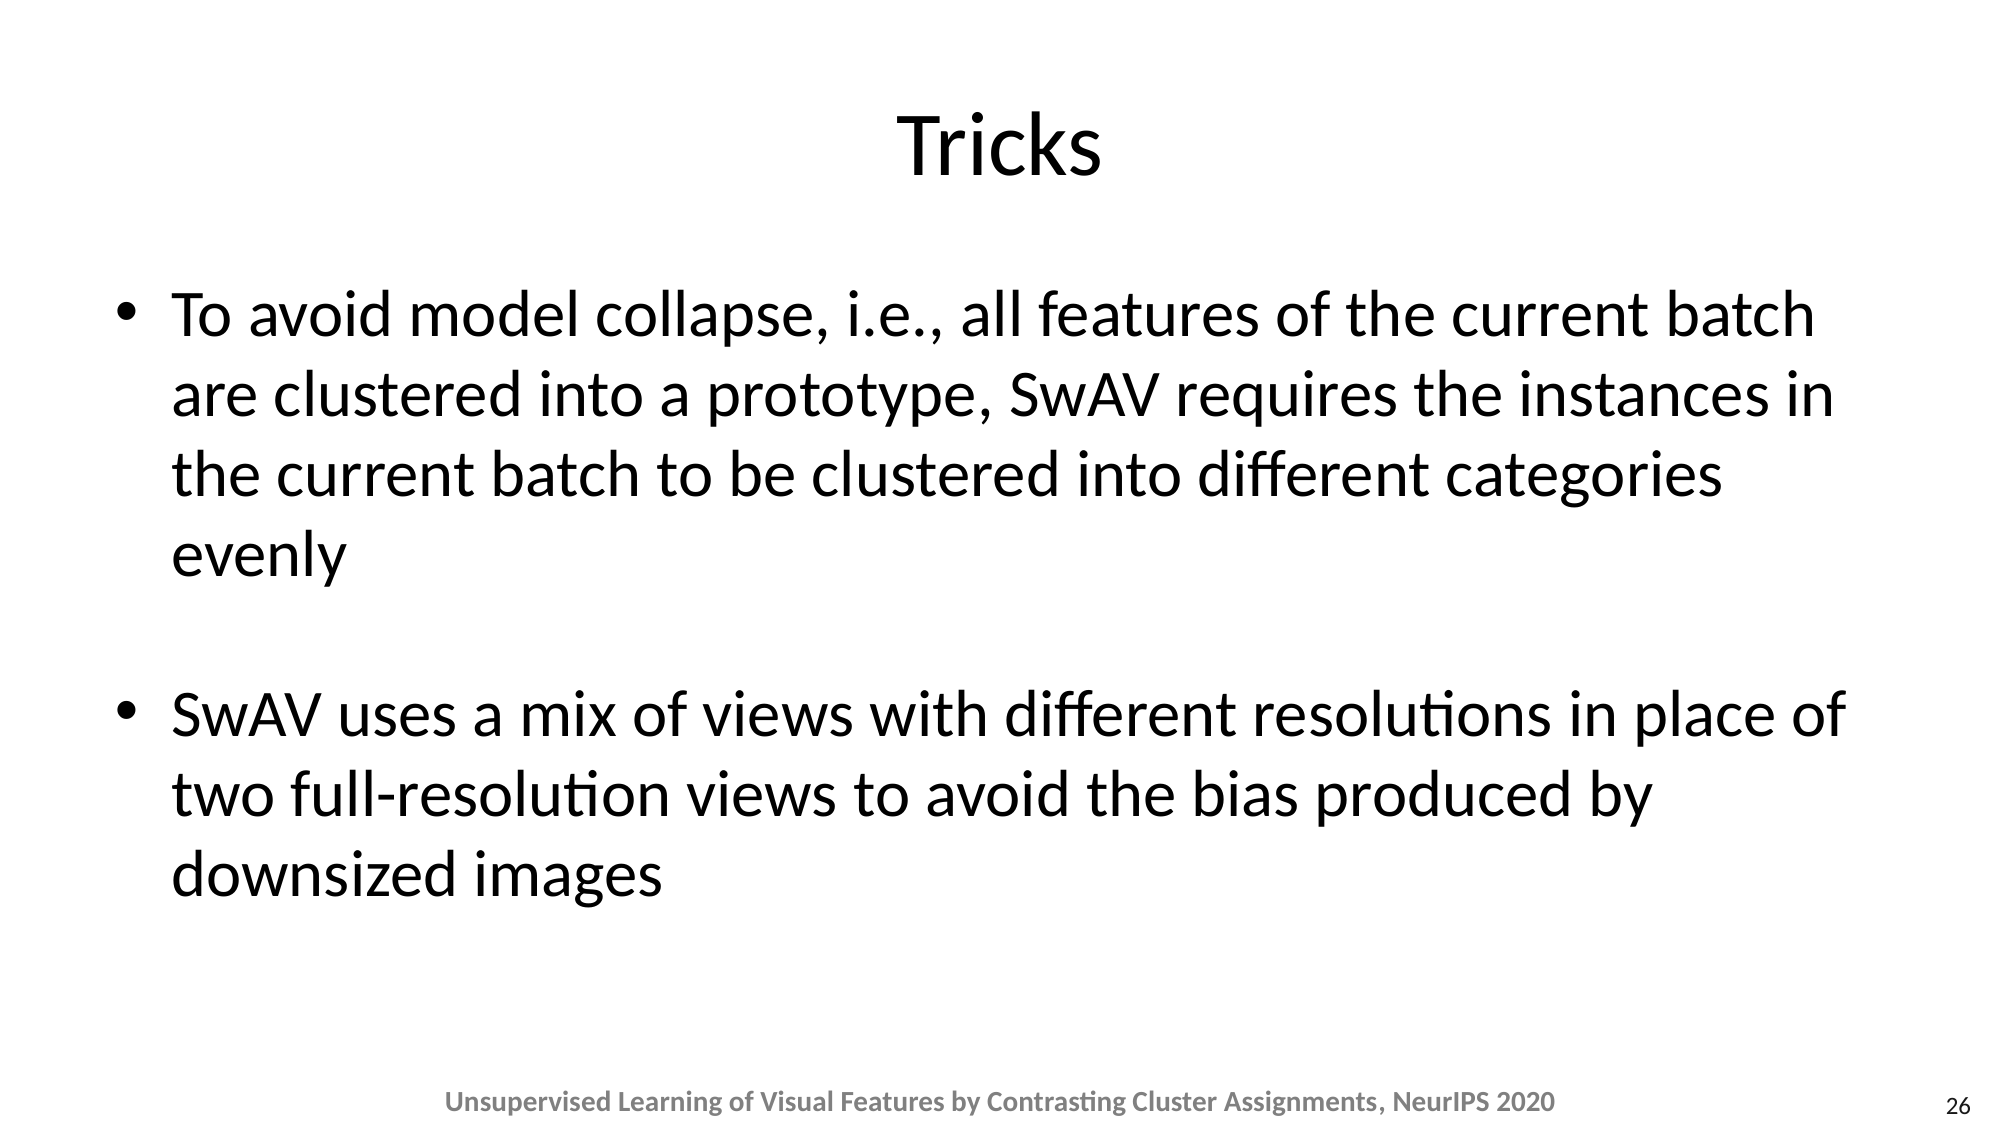

# Tricks
To avoid model collapse, i.e., all features of the current batch are clustered into a prototype, SwAV requires the instances in the current batch to be clustered into different categories evenly

SwAV uses a mix of views with different resolutions in place of two full-resolution views to avoid the bias produced by downsized images
Unsupervised Learning of Visual Features by Contrasting Cluster Assignments, NeurIPS 2020
26